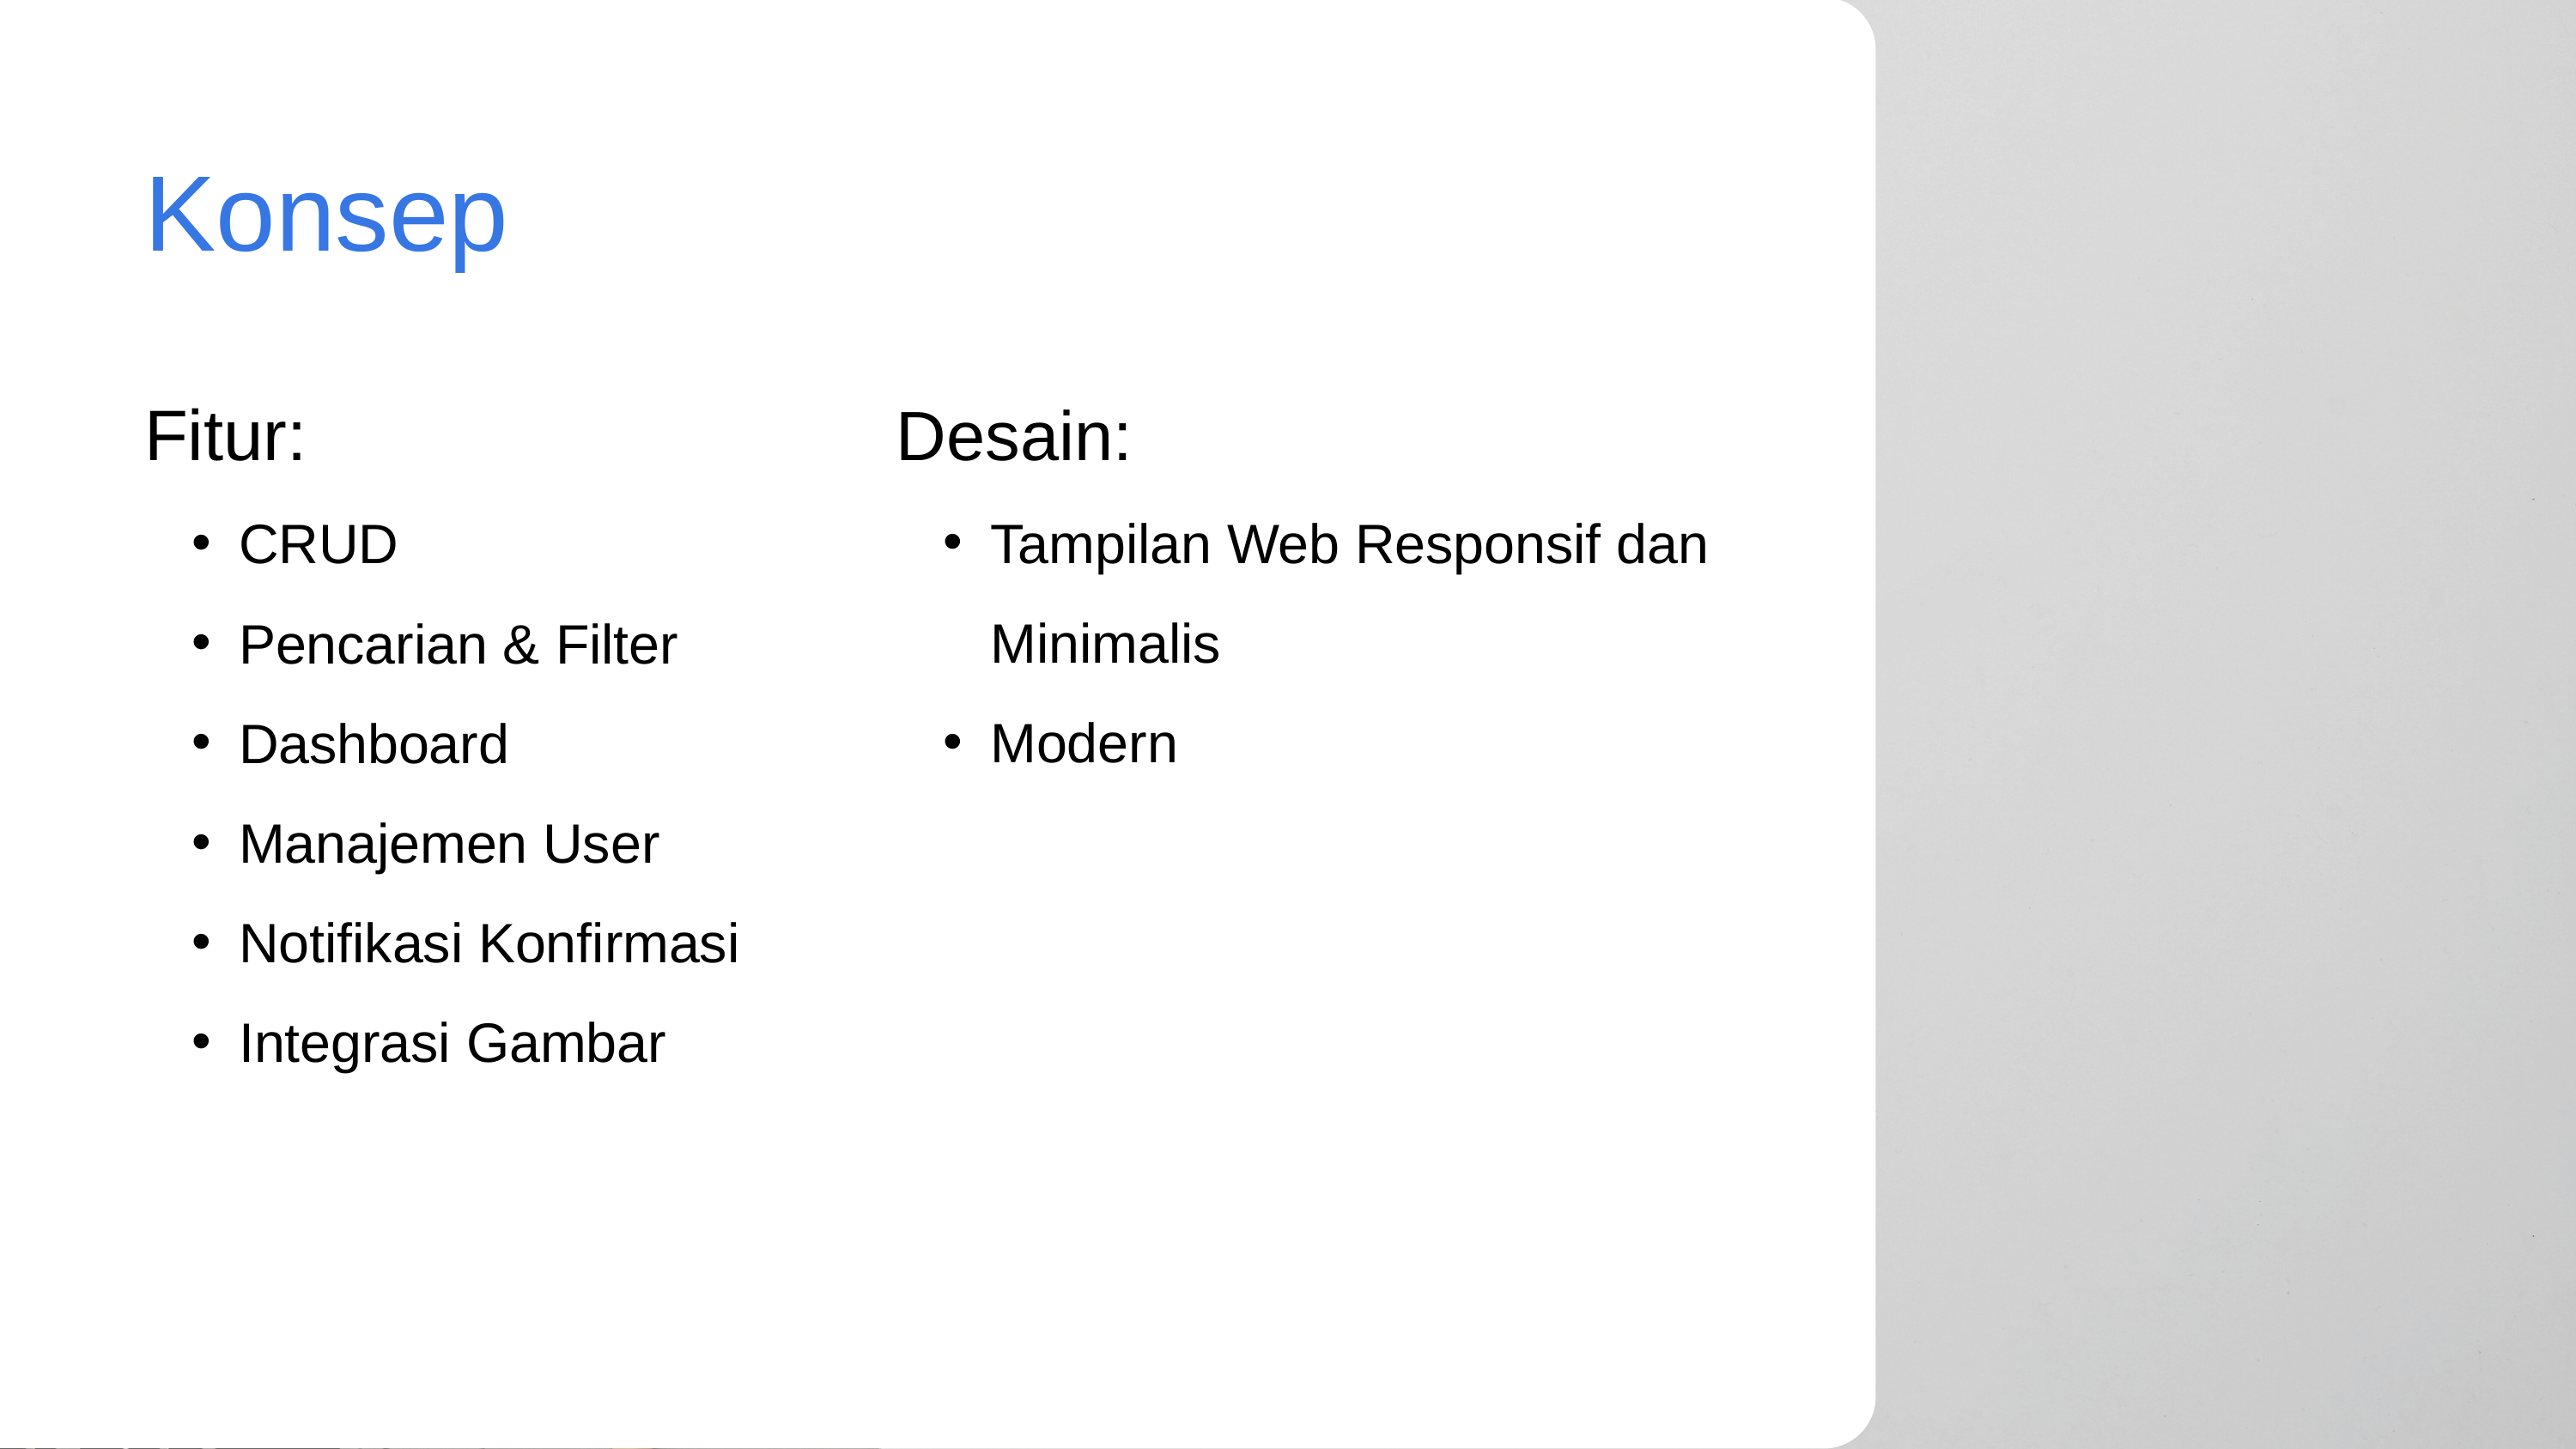

Konsep
Fitur:
CRUD
Pencarian & Filter
Dashboard
Manajemen User
Notifikasi Konfirmasi
Integrasi Gambar
Desain:
Tampilan Web Responsif dan Minimalis
Modern